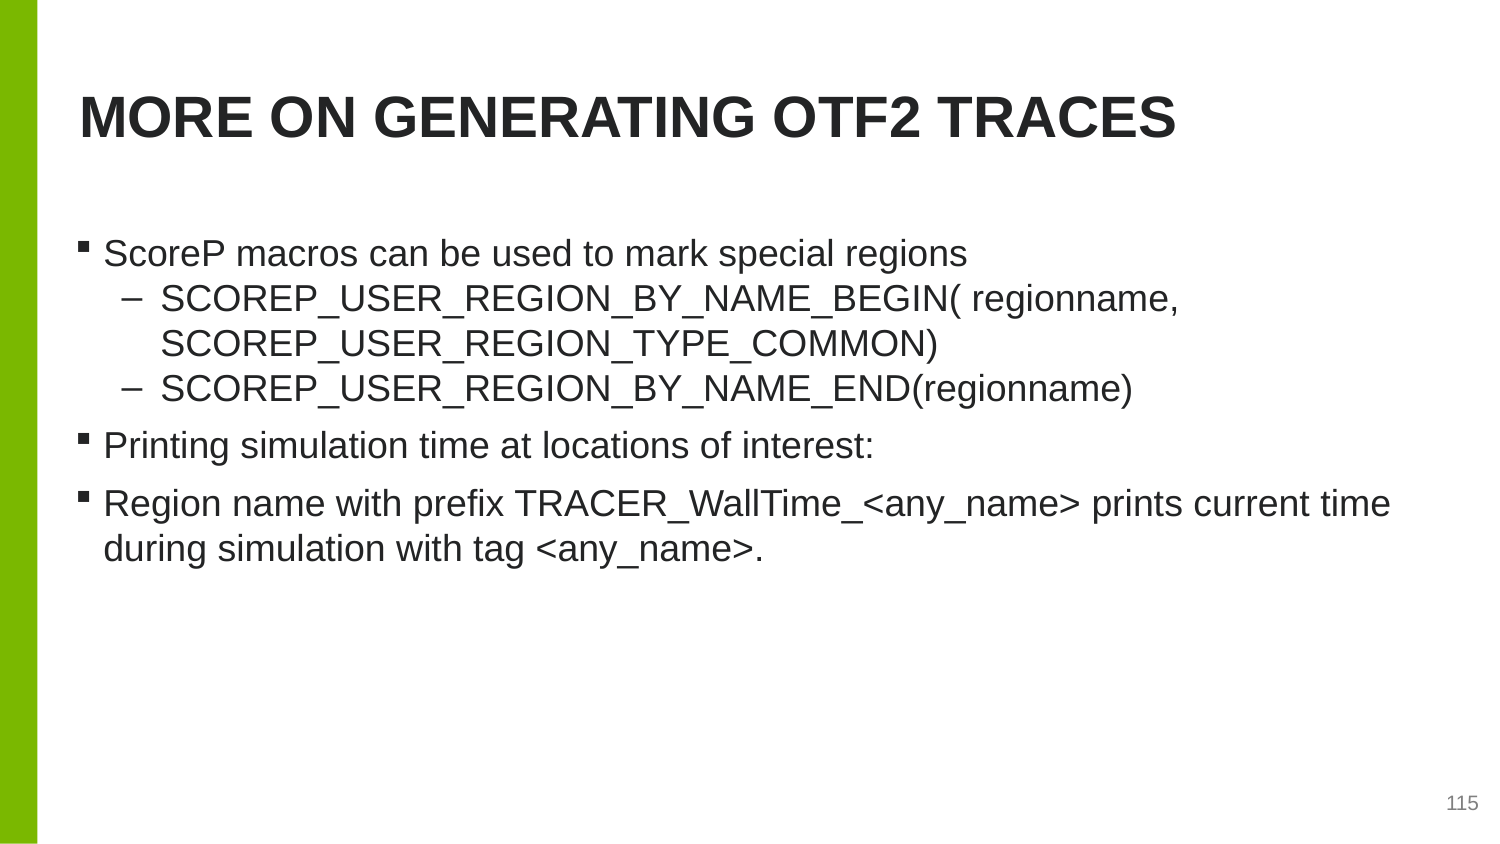

# More on Generating OTF2 traces
ScoreP macros can be used to mark special regions
SCOREP_USER_REGION_BY_NAME_BEGIN( regionname, SCOREP_USER_REGION_TYPE_COMMON)
SCOREP_USER_REGION_BY_NAME_END(regionname)
Printing simulation time at locations of interest:
Region name with prefix TRACER_WallTime_<any_name> prints current time during simulation with tag <any_name>.

115